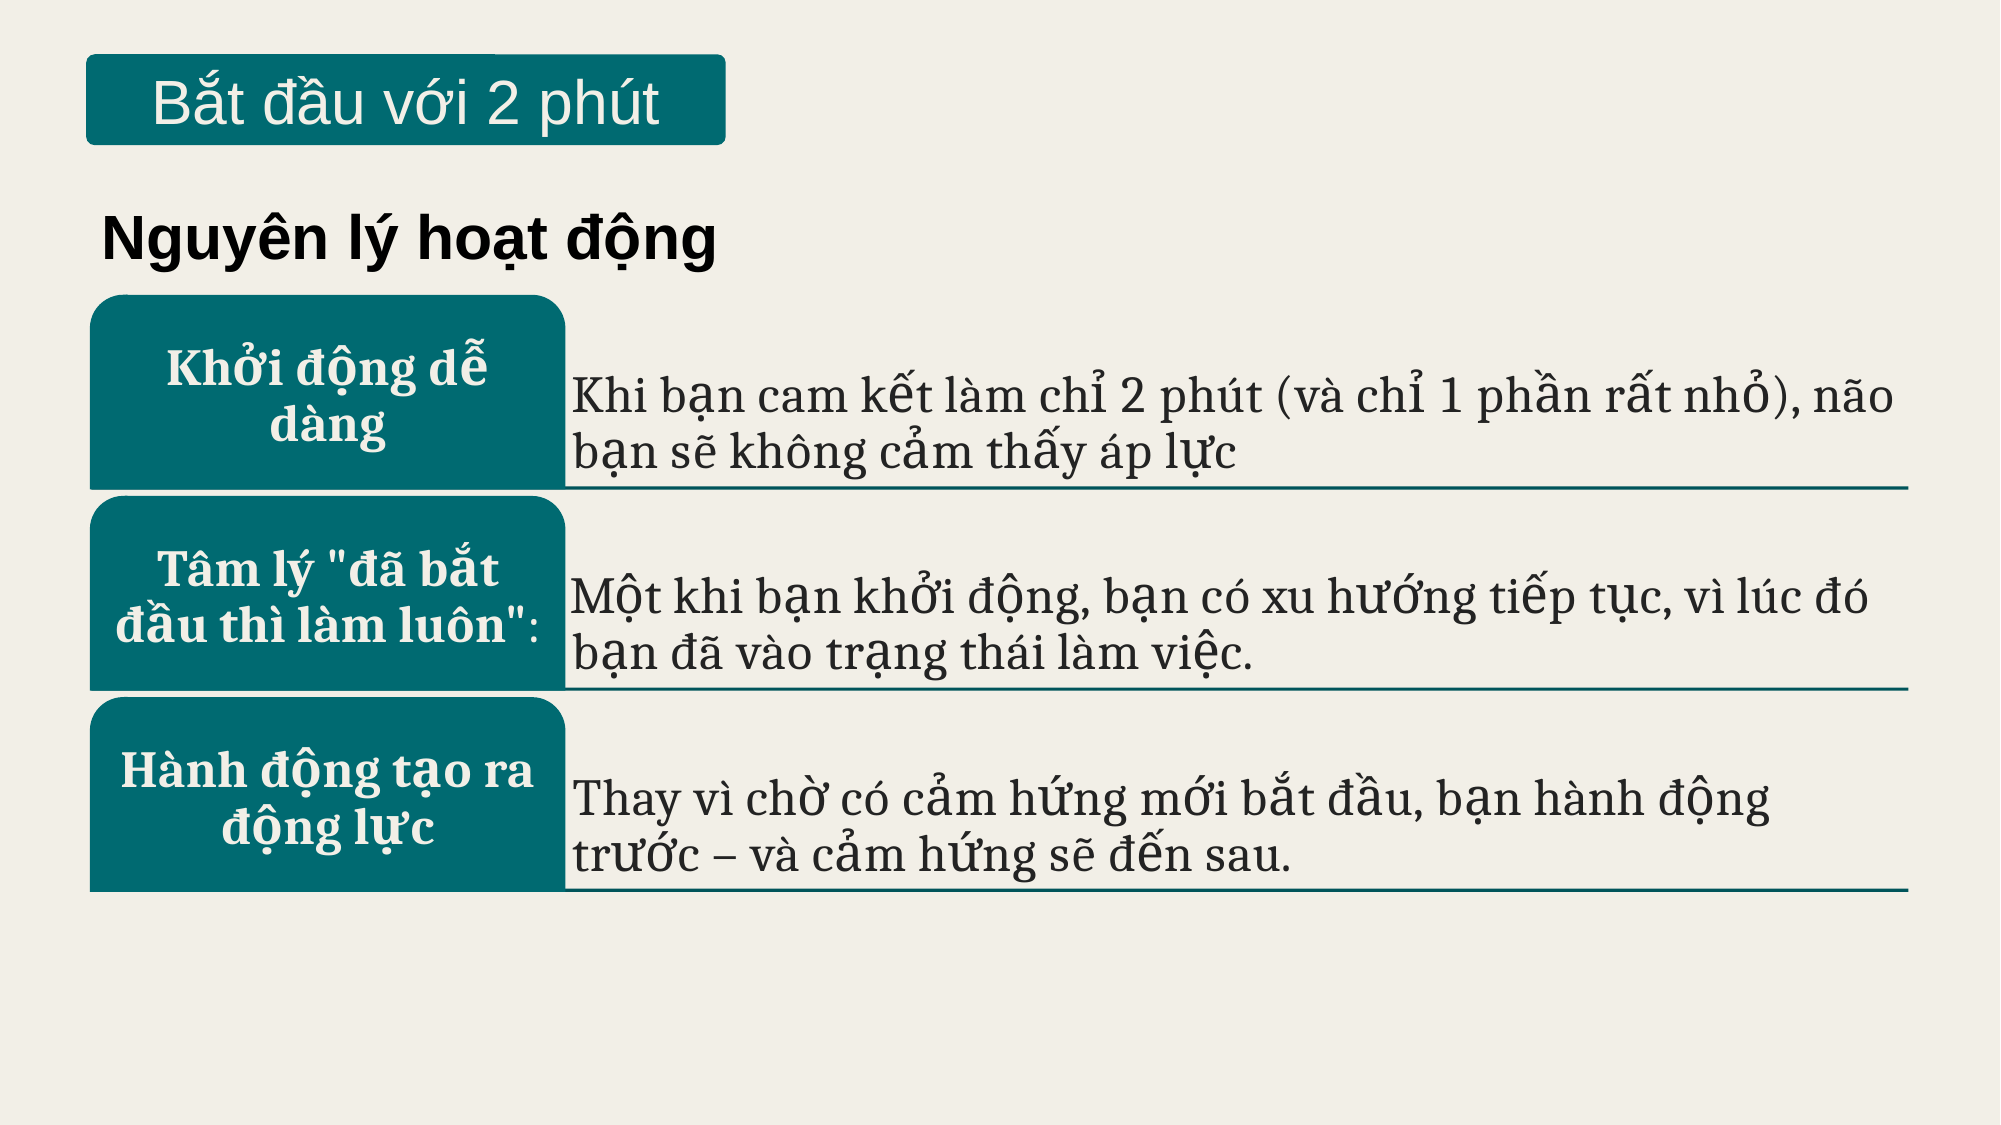

Bắt đầu với 2 phút
Nguyên lý hoạt động
Khi bạn cam kết làm chỉ 2 phút (và chỉ 1 phần rất nhỏ), não bạn sẽ không cảm thấy áp lực
Khởi động dễ dàng
Một khi bạn khởi động, bạn có xu hướng tiếp tục, vì lúc đó bạn đã vào trạng thái làm việc.
Tâm lý "đã bắt đầu thì làm luôn":
Thay vì chờ có cảm hứng mới bắt đầu, bạn hành động trước – và cảm hứng sẽ đến sau.
Hành động tạo ra động lực